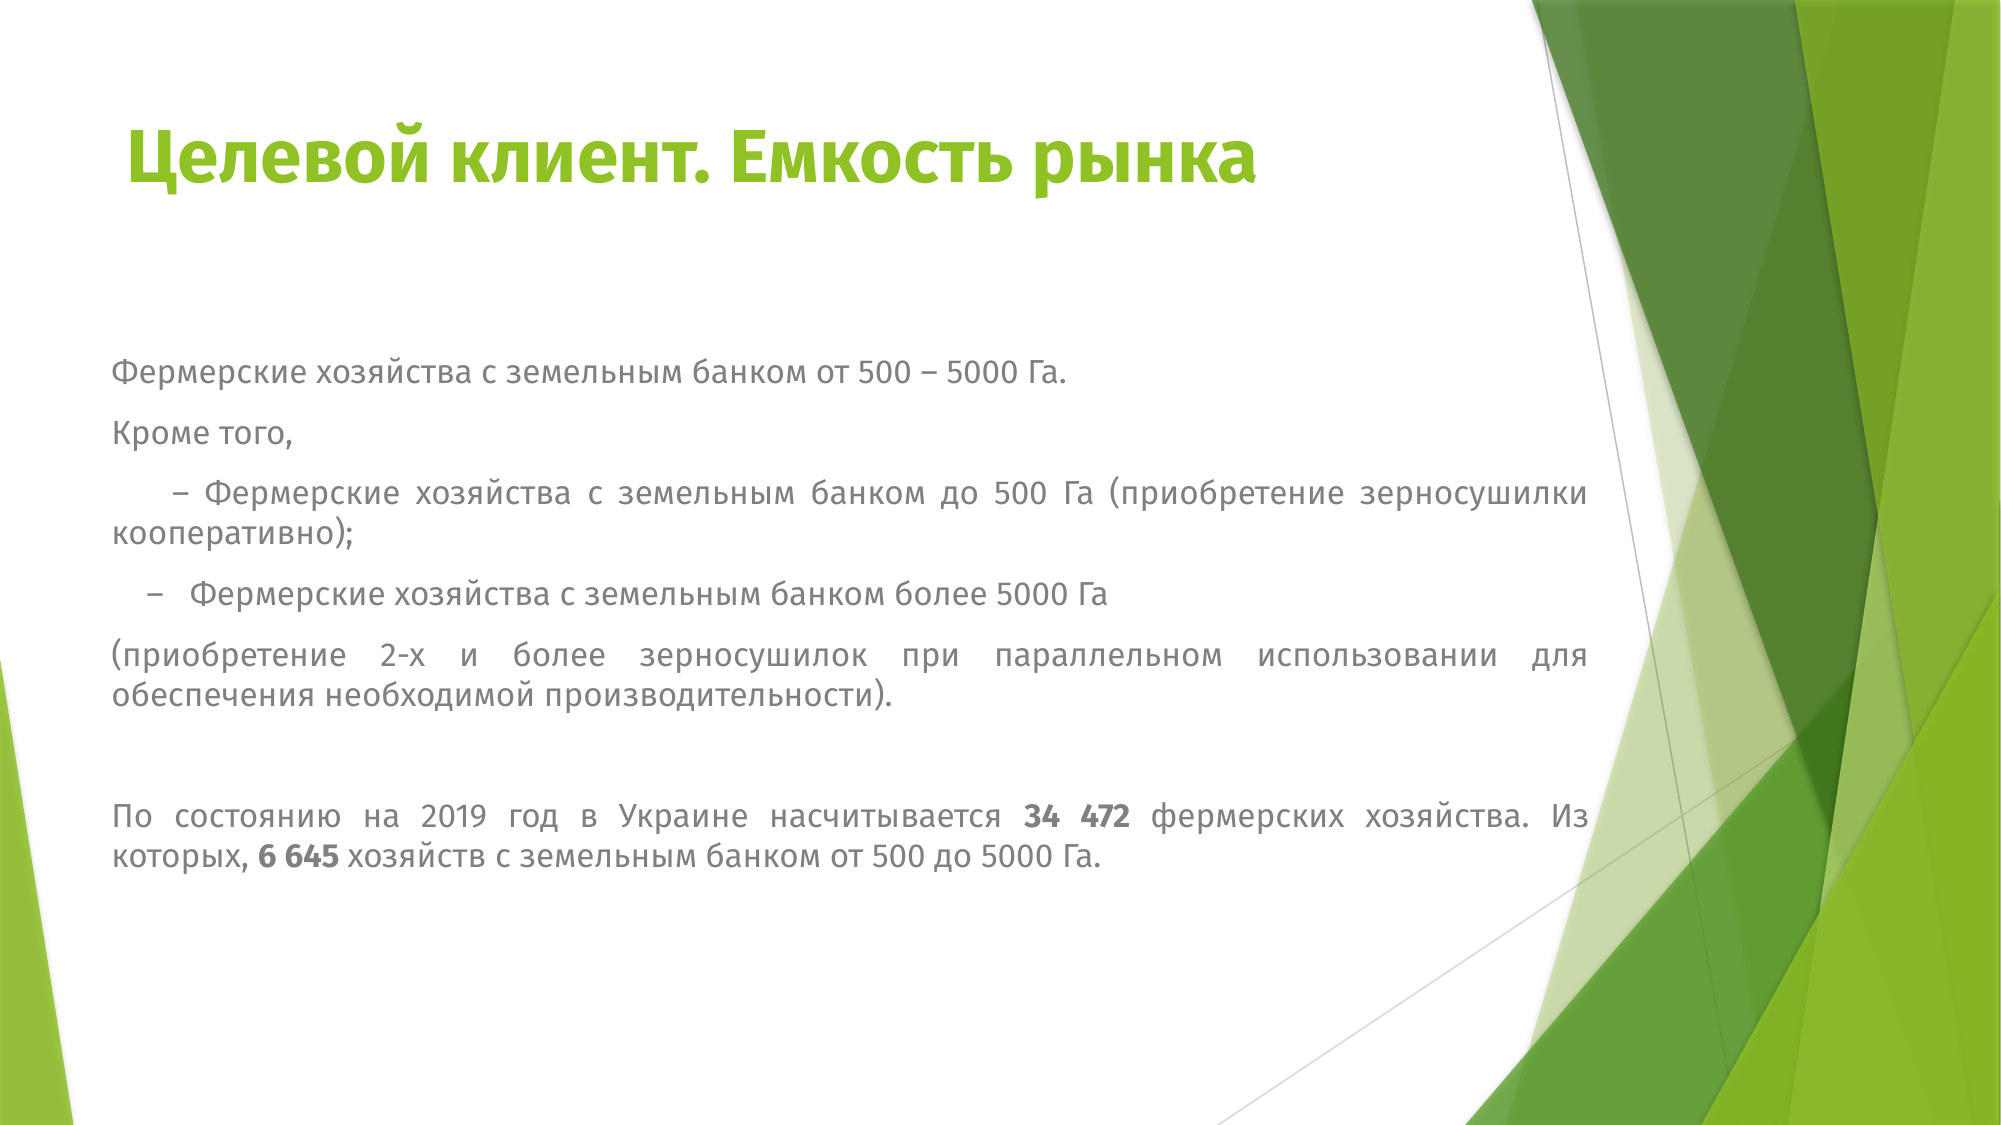

# Целевой клиент. Емкость рынка
Фермерские хозяйства с земельным банком от 500 – 5000 Га.
Кроме того,
    ― Фермерские хозяйства с земельным банком до 500 Га (приобретение зерносушилки кооперативно);
    ―   Фермерские хозяйства с земельным банком более 5000 Га
(приобретение 2-х и более зерносушилок при параллельном использовании для обеспечения необходимой производительности).

По состоянию на 2019 год в Украине насчитывается 34 472 фермерских хозяйства. Из которых, 6 645 хозяйств с земельным банком от 500 до 5000 Га.